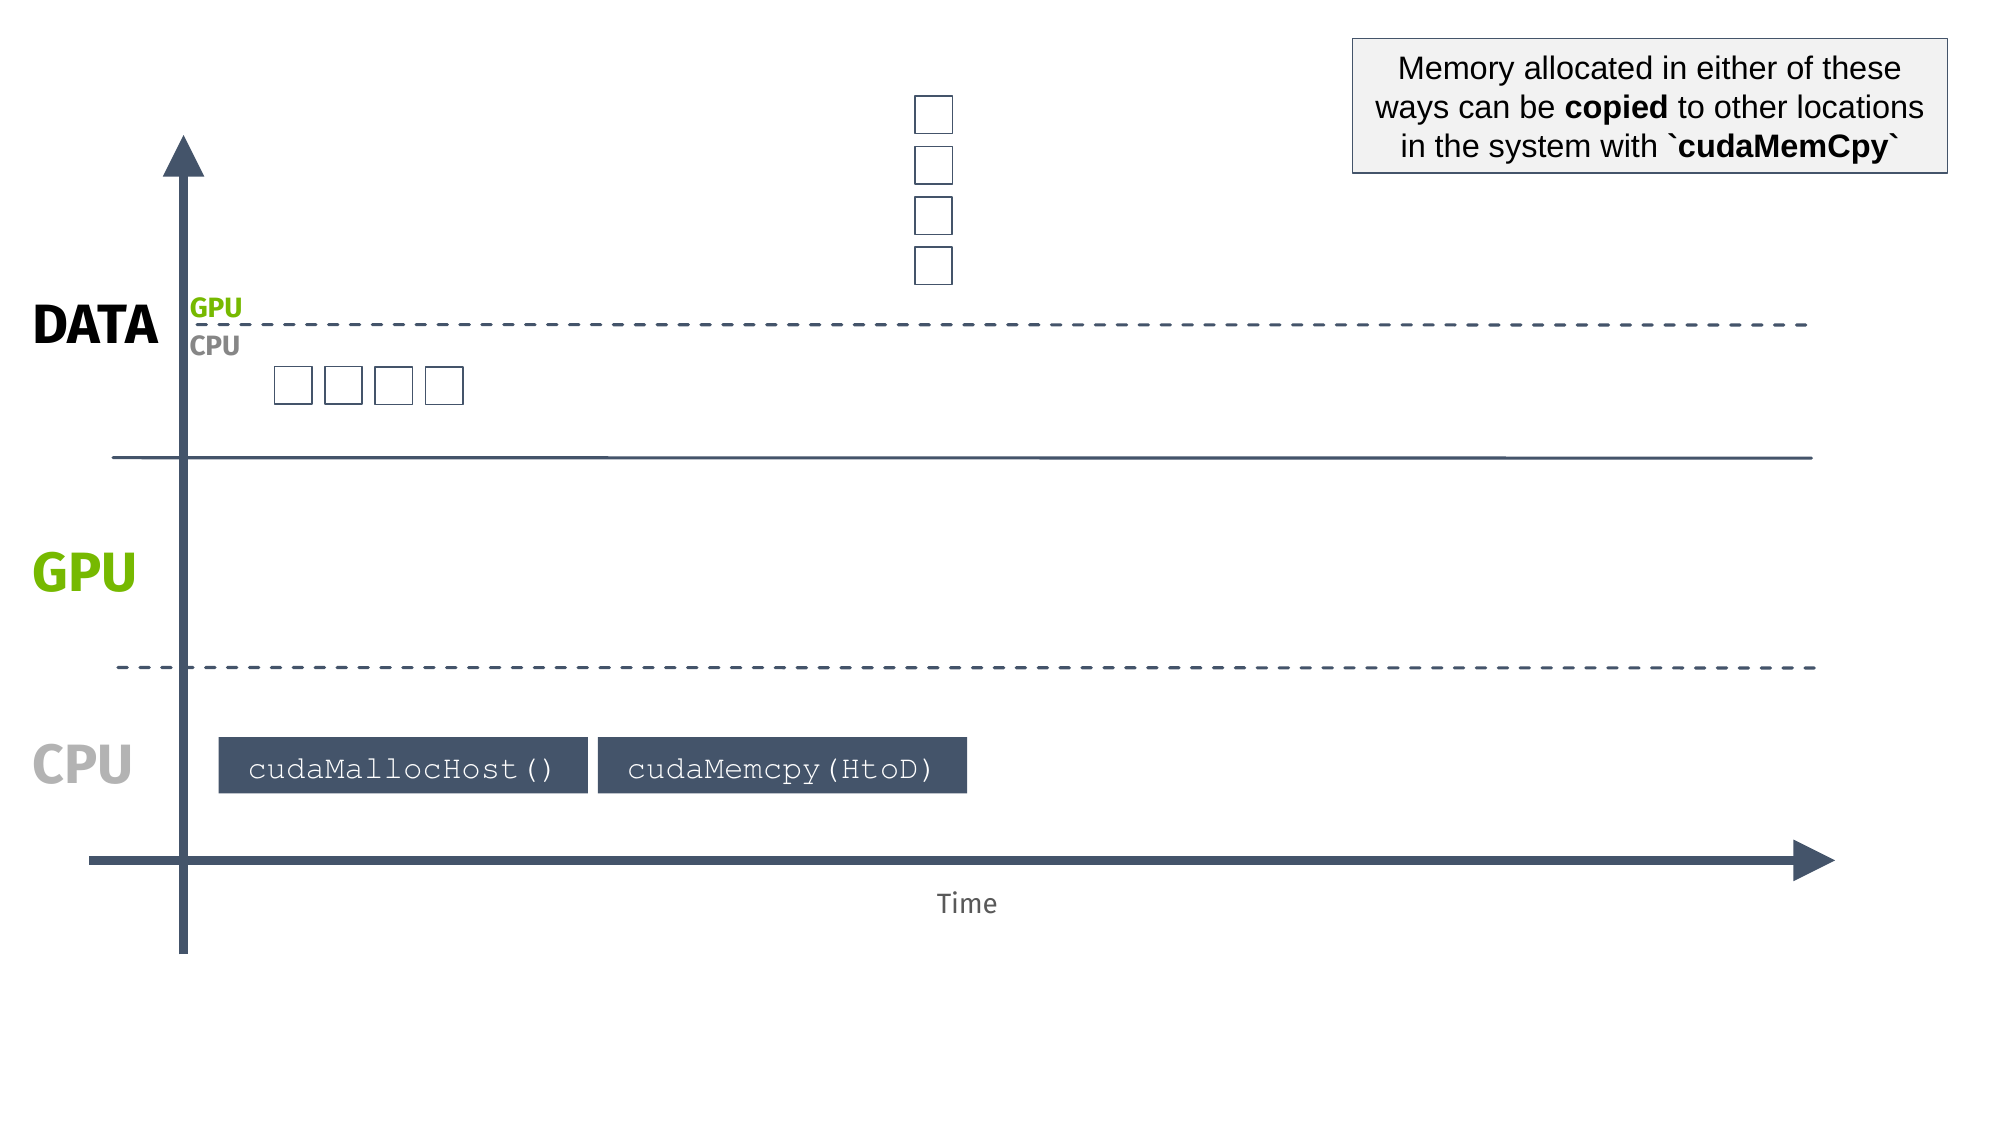

Memory allocated in either of these ways can be copied to other locations in the system with `cudaMemCpy`

TIME
GPU
DATA
CPU

GPU
CPU
cudaMallocHost()
cudaMemcpy(HtoD)
Time